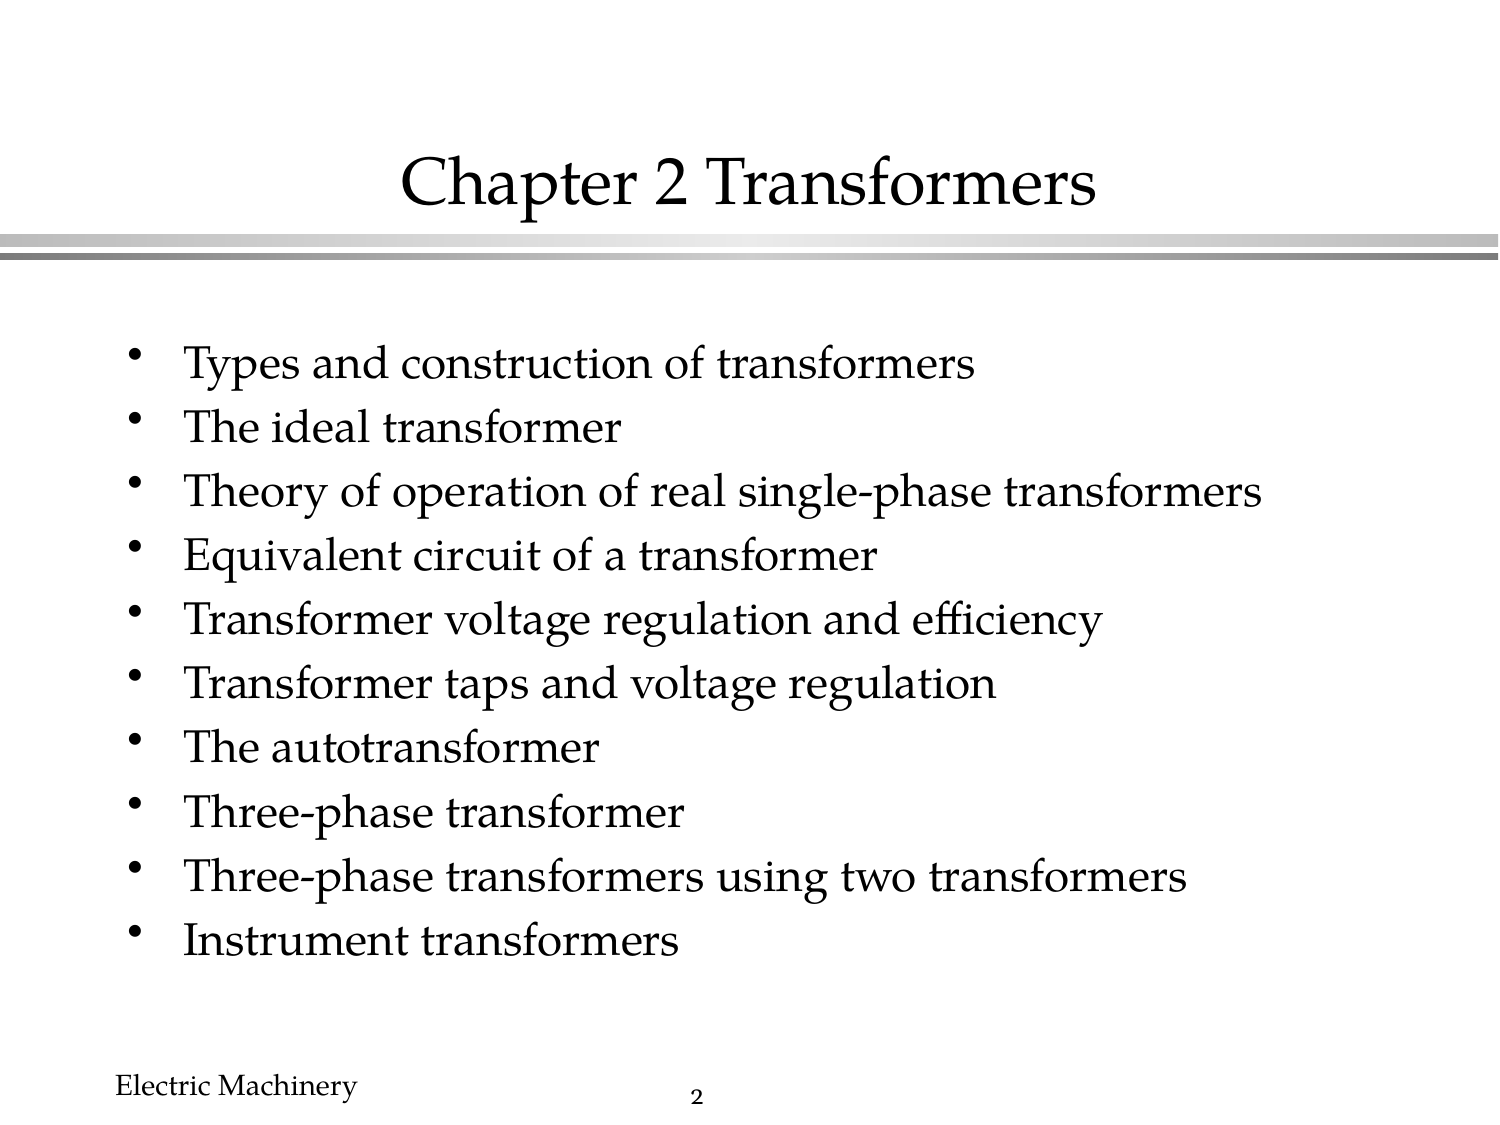

# Chapter 2 Transformers
Types and construction of transformers
The ideal transformer
Theory of operation of real single-phase transformers
Equivalent circuit of a transformer
Transformer voltage regulation and efficiency
Transformer taps and voltage regulation
The autotransformer
Three-phase transformer
Three-phase transformers using two transformers
Instrument transformers
Electric Machinery